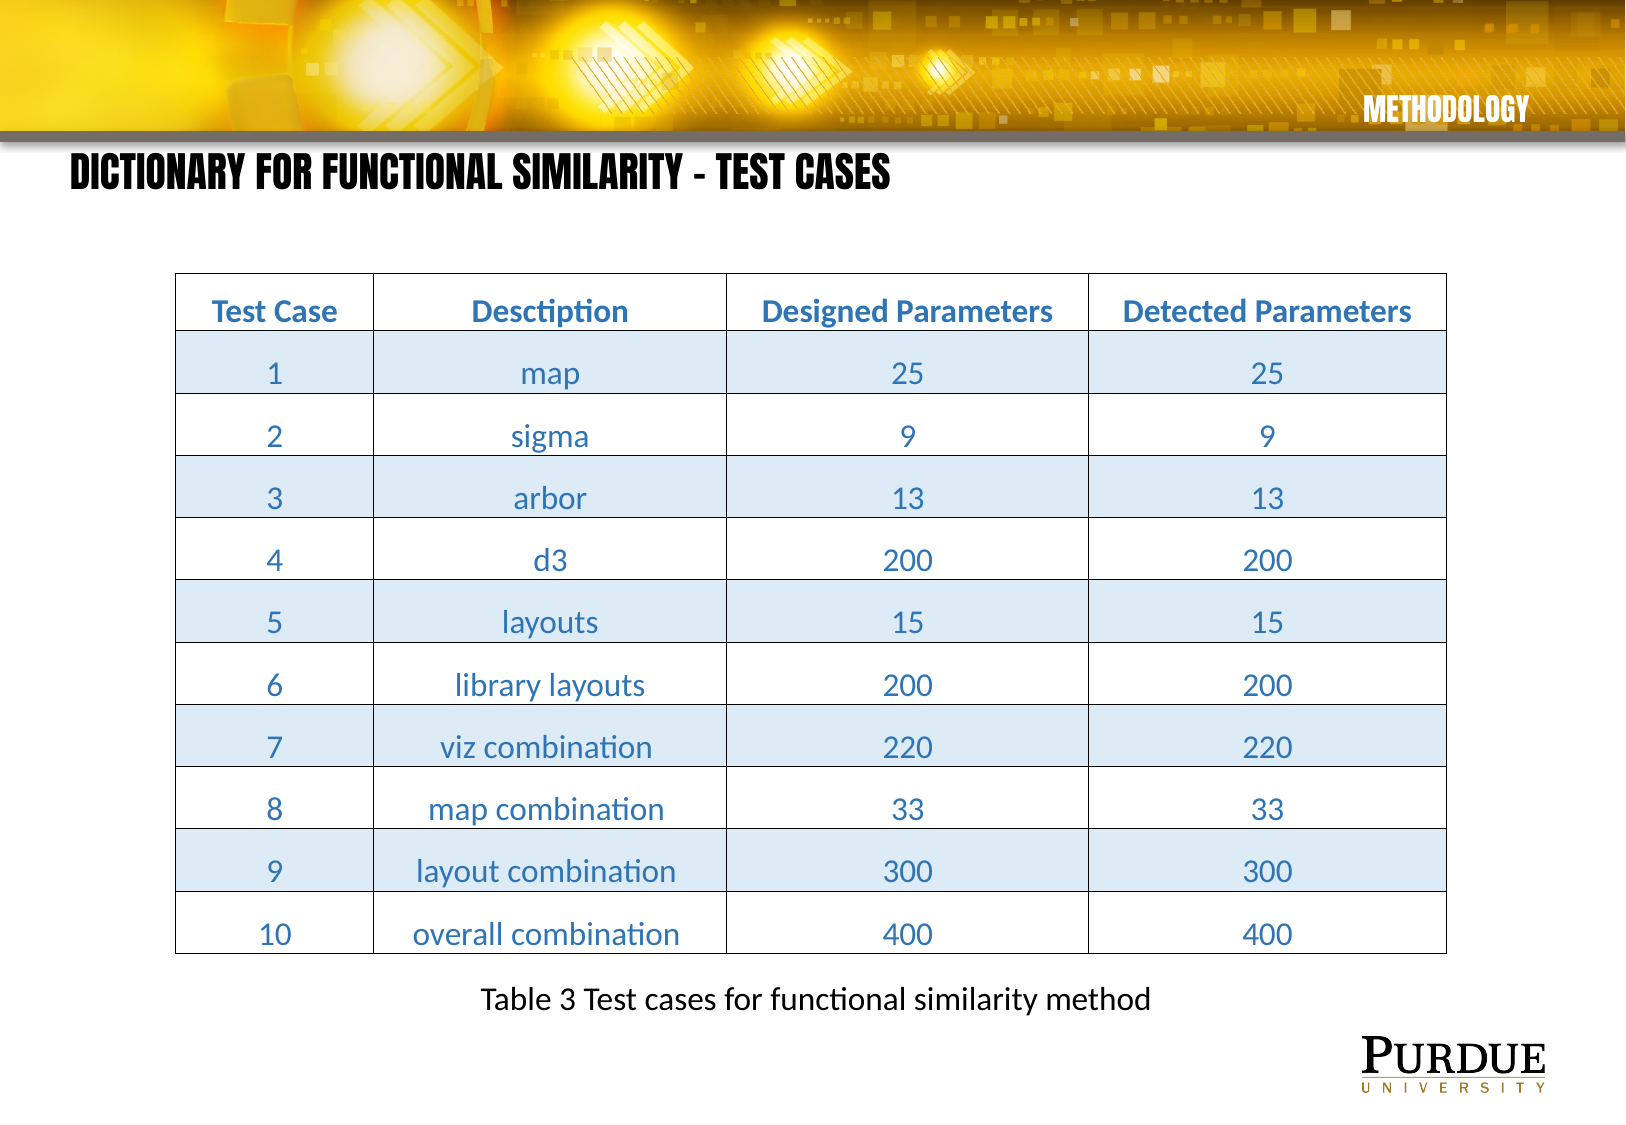

# methodology
Dictionary for functional similarity – Test cases

| Test Case | Desctiption | Designed Parameters | Detected Parameters |
| --- | --- | --- | --- |
| 1 | map | 25 | 25 |
| 2 | sigma | 9 | 9 |
| 3 | arbor | 13 | 13 |
| 4 | d3 | 200 | 200 |
| 5 | layouts | 15 | 15 |
| 6 | library layouts | 200 | 200 |
| 7 | viz combination | 220 | 220 |
| 8 | map combination | 33 | 33 |
| 9 | layout combination | 300 | 300 |
| 10 | overall combination | 400 | 400 |
Table 3 Test cases for functional similarity method